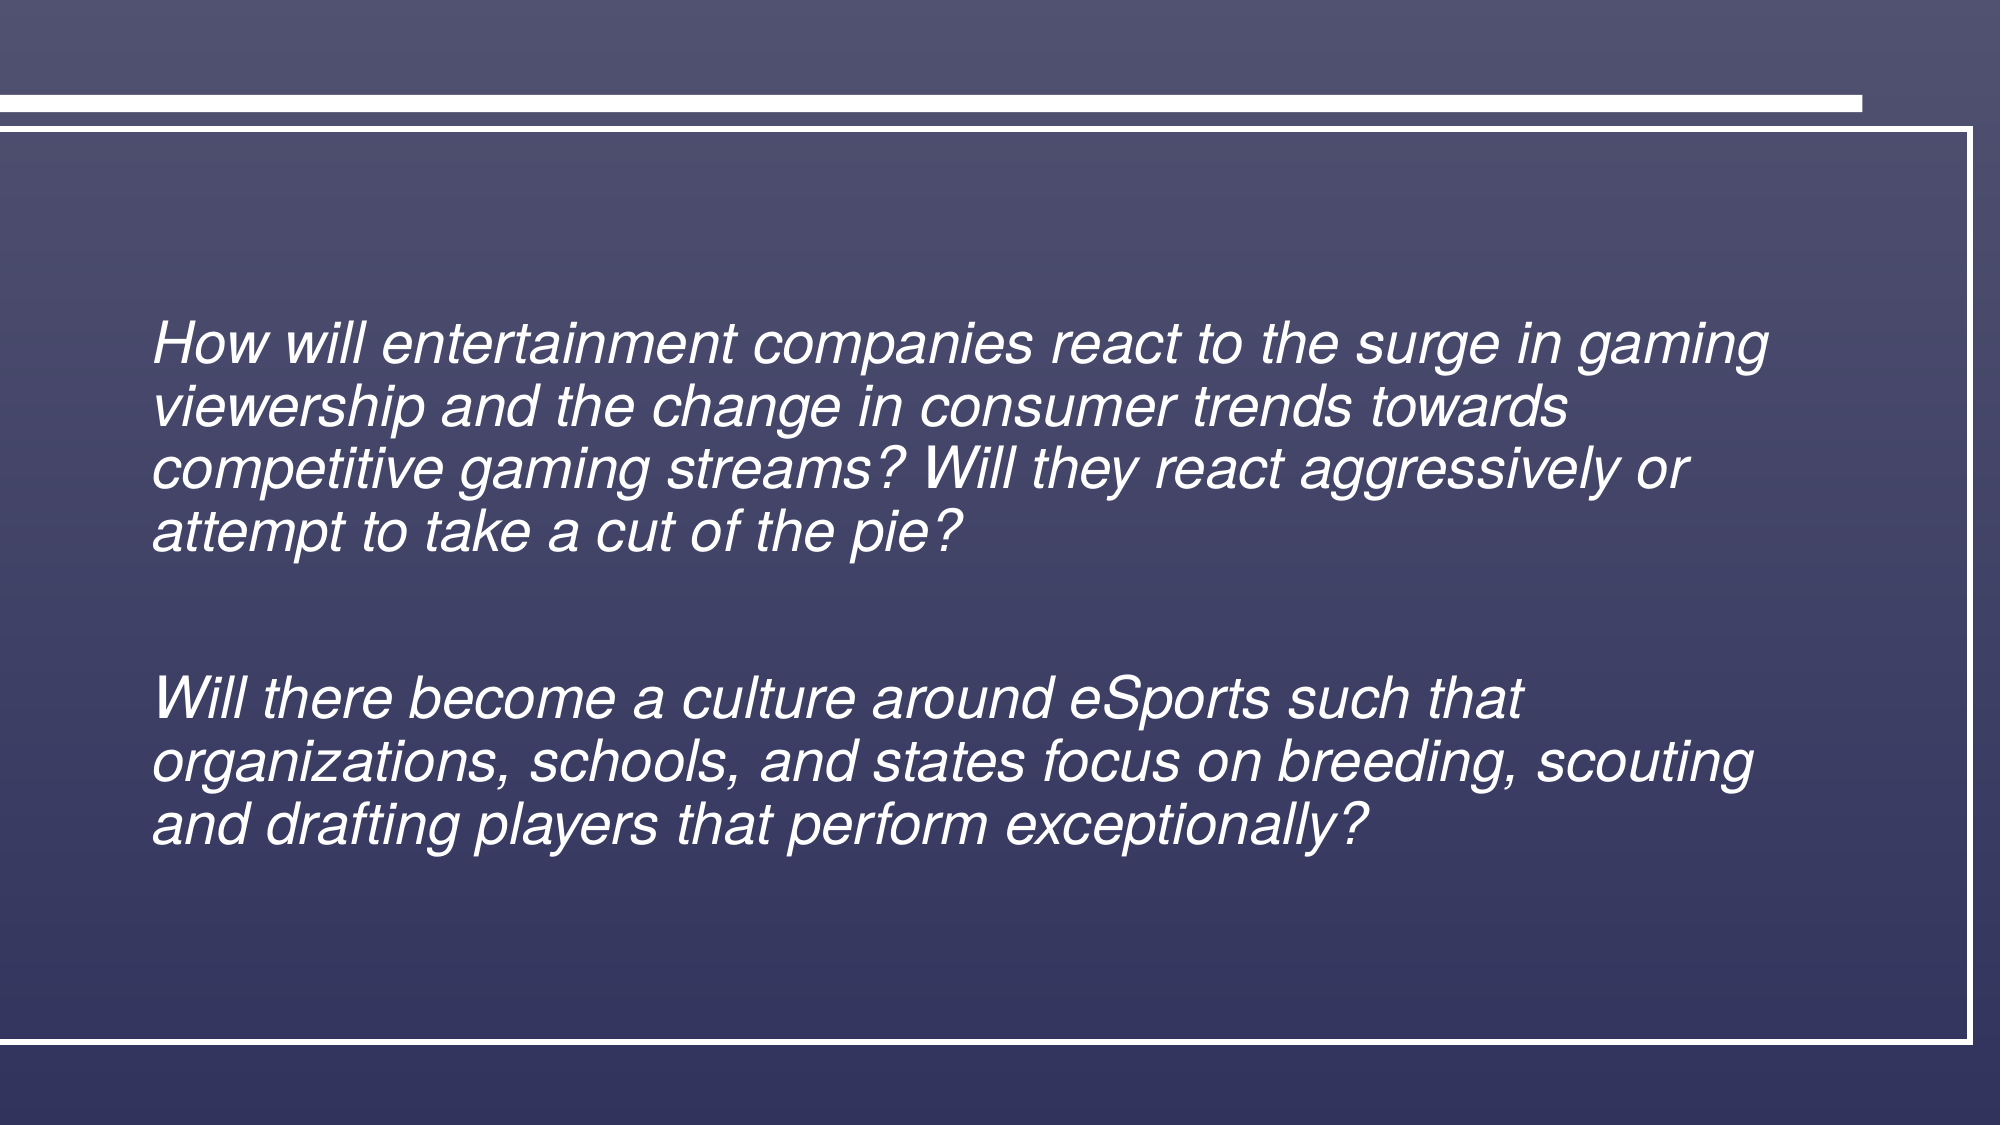

How will entertainment companies react to the surge in gaming viewership and the change in consumer trends towards competitive gaming streams? Will they react aggressively or attempt to take a cut of the pie?

Will there become a culture around eSports such that organizations, schools, and states focus on breeding, scouting and drafting players that perform exceptionally?